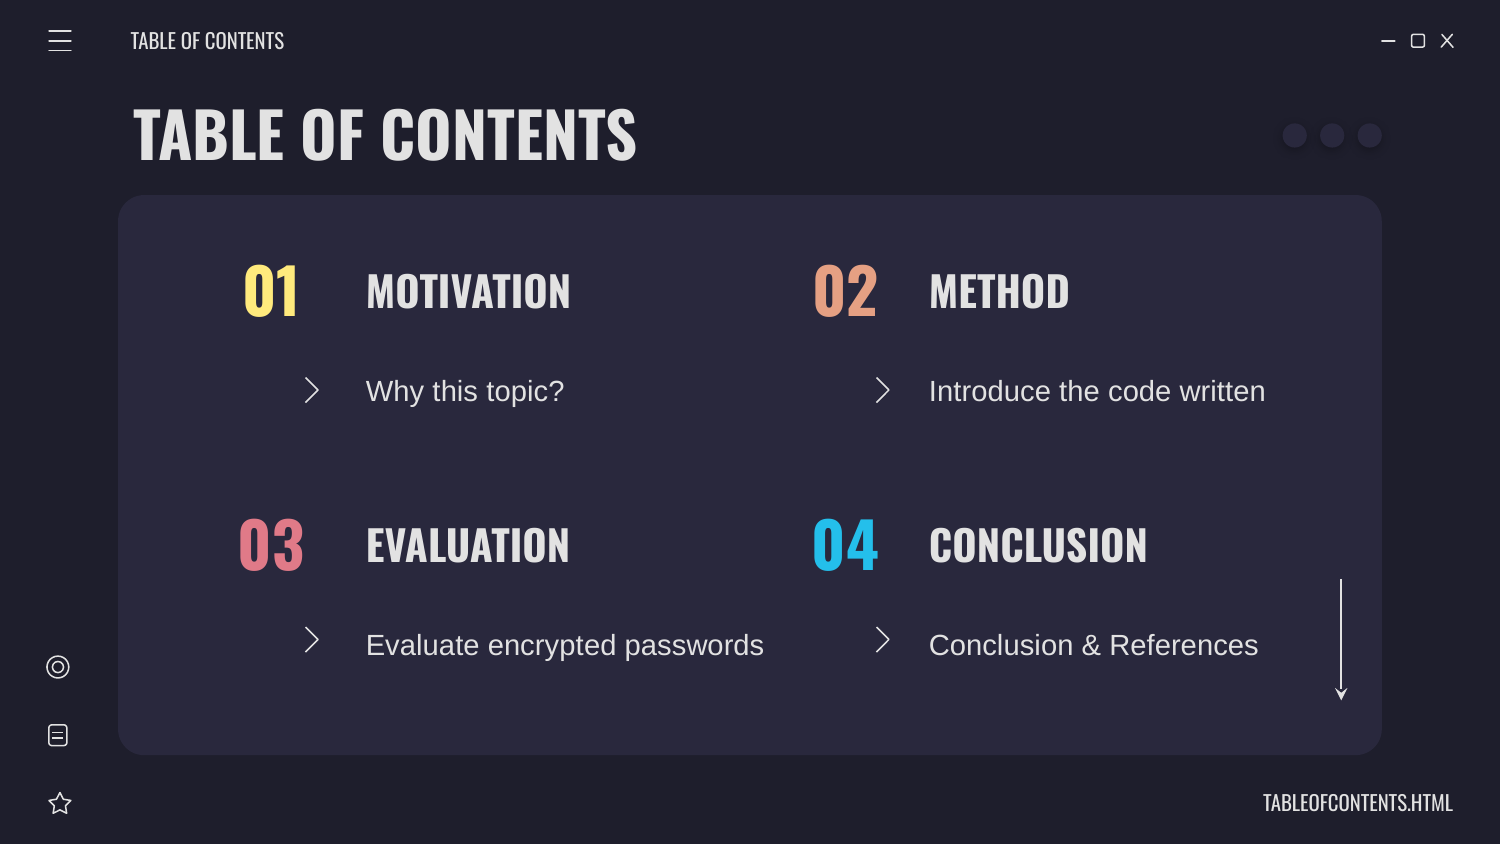

TABLE OF CONTENTS

TABLE OF CONTENTS

01
02
# MOTIVATION
METHOD
Why this topic?
Introduce the code written

03
04
EVALUATION
CONCLUSION
Evaluate encrypted passwords
Conclusion & References

TABLEOFCONTENTS.HTML